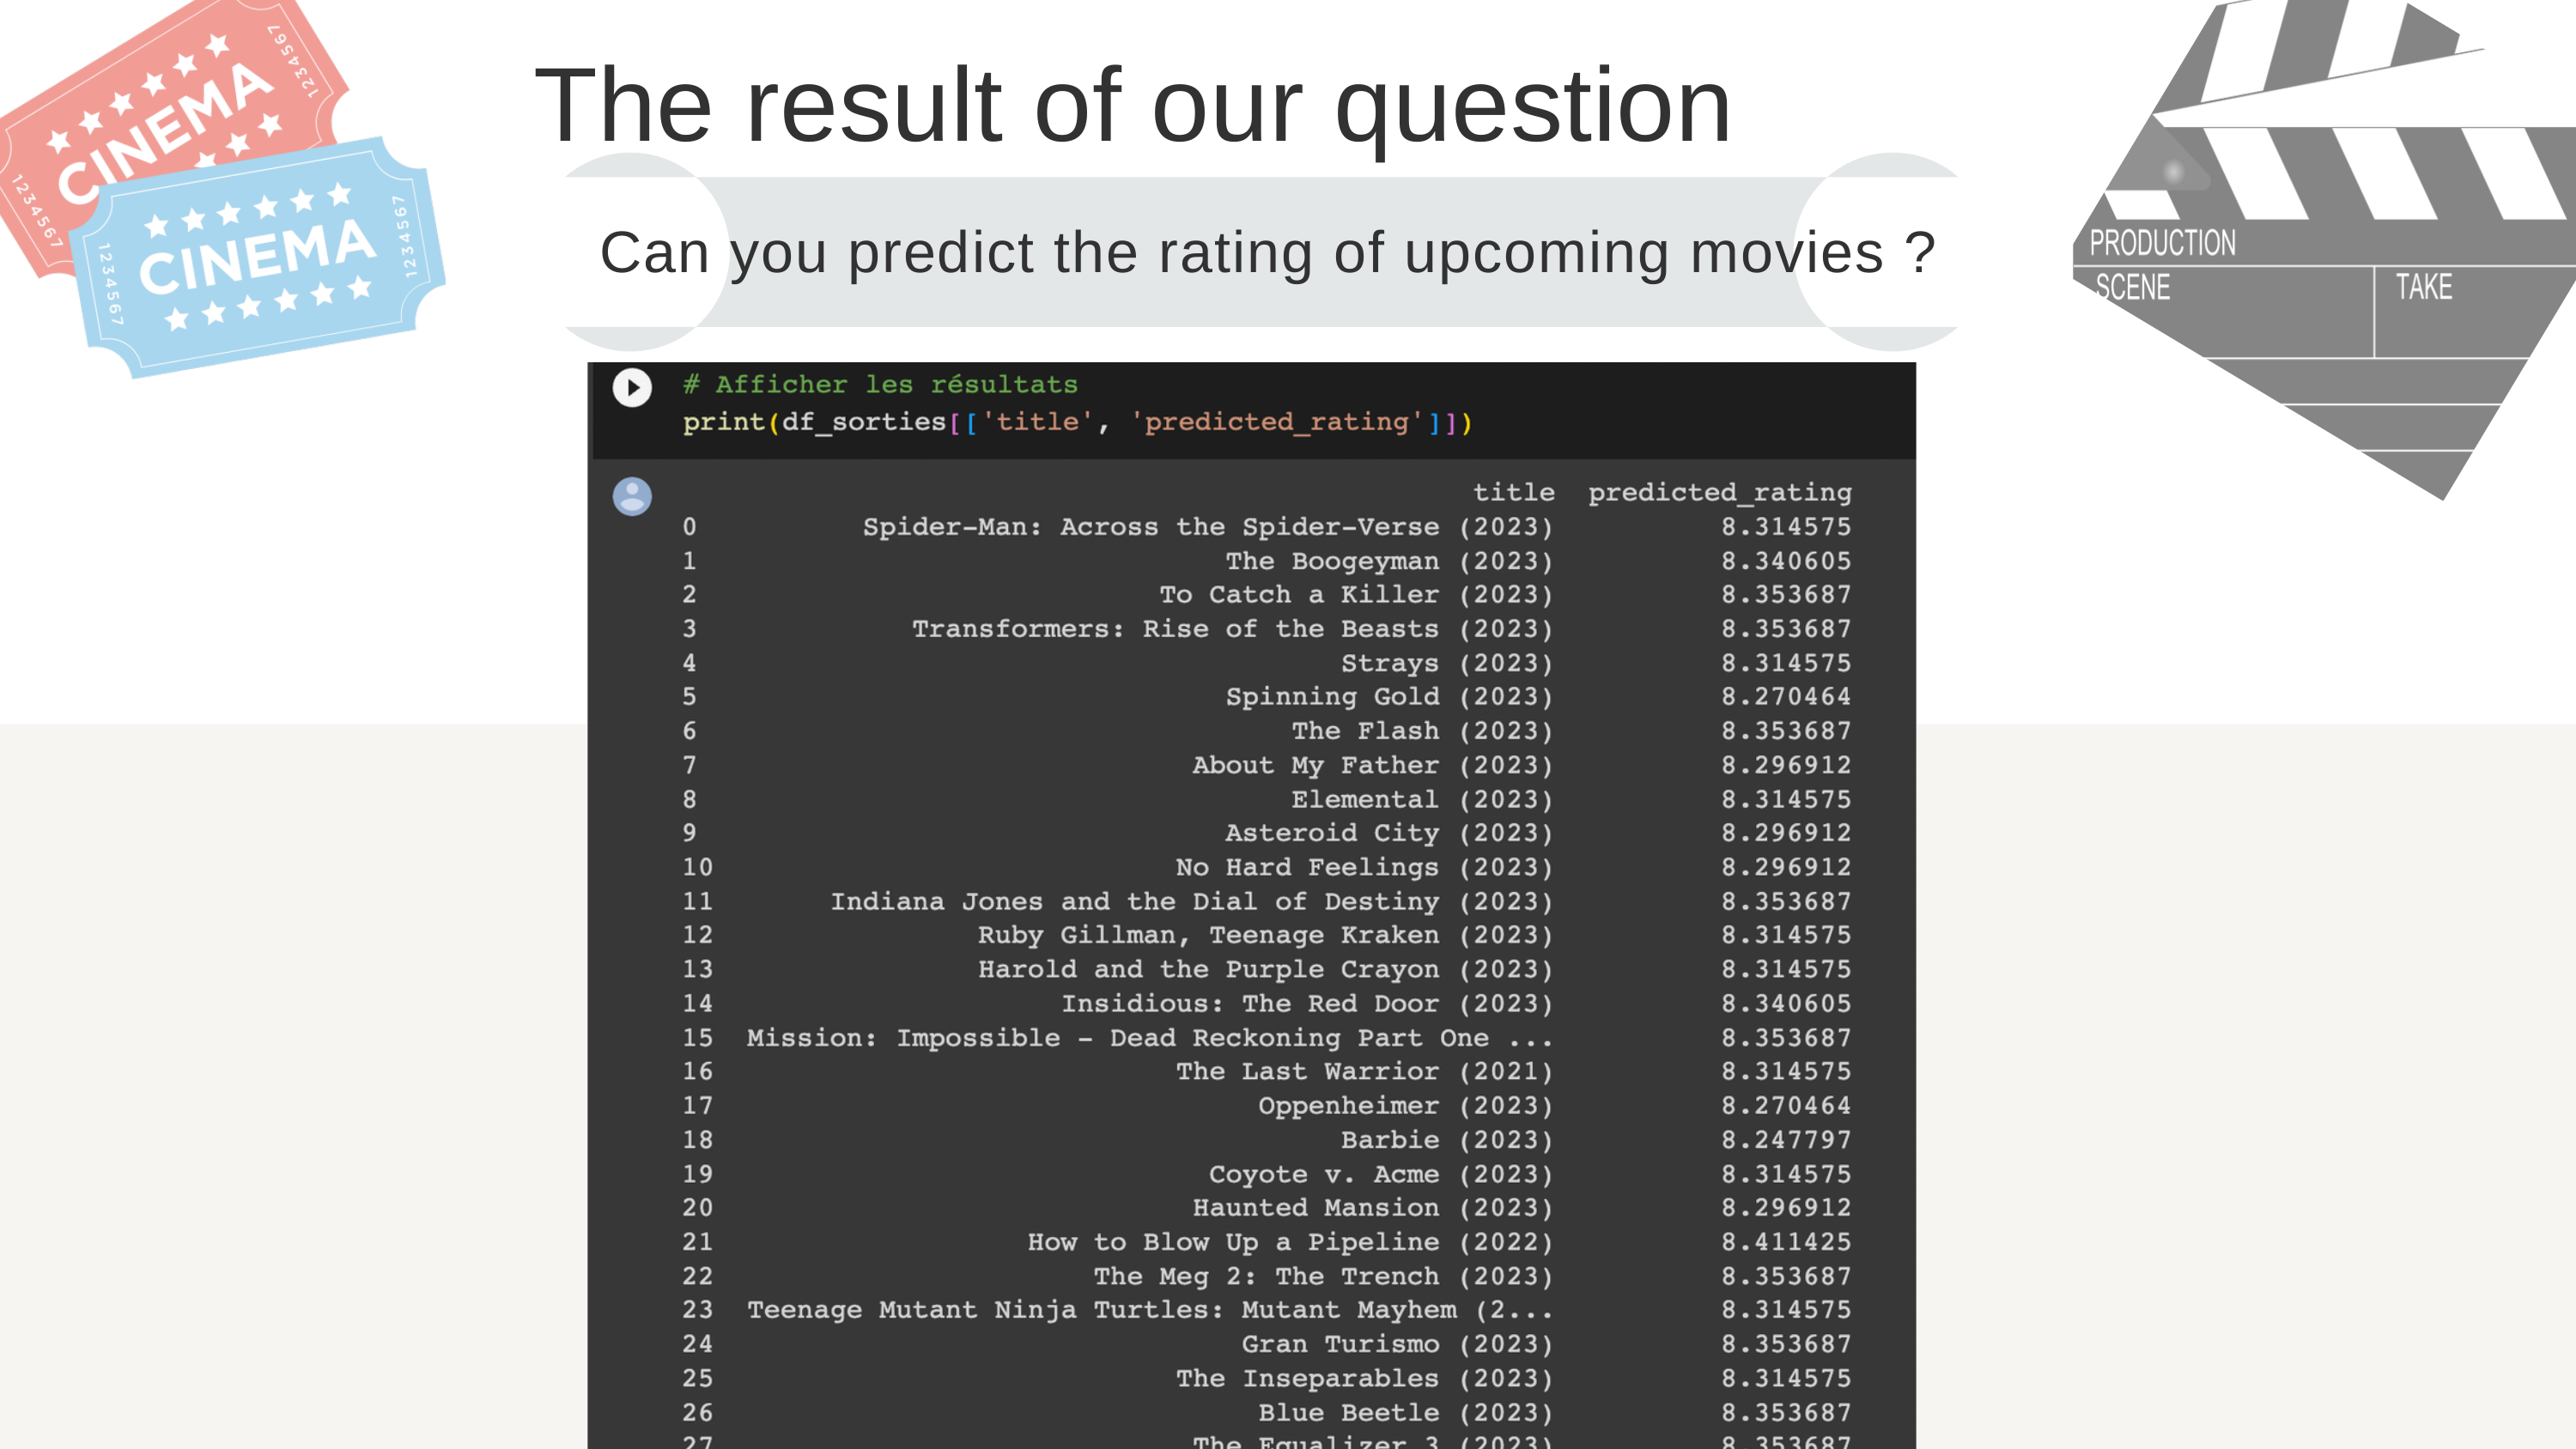

The result of our question

Can you predict the rating of upcoming movies ?